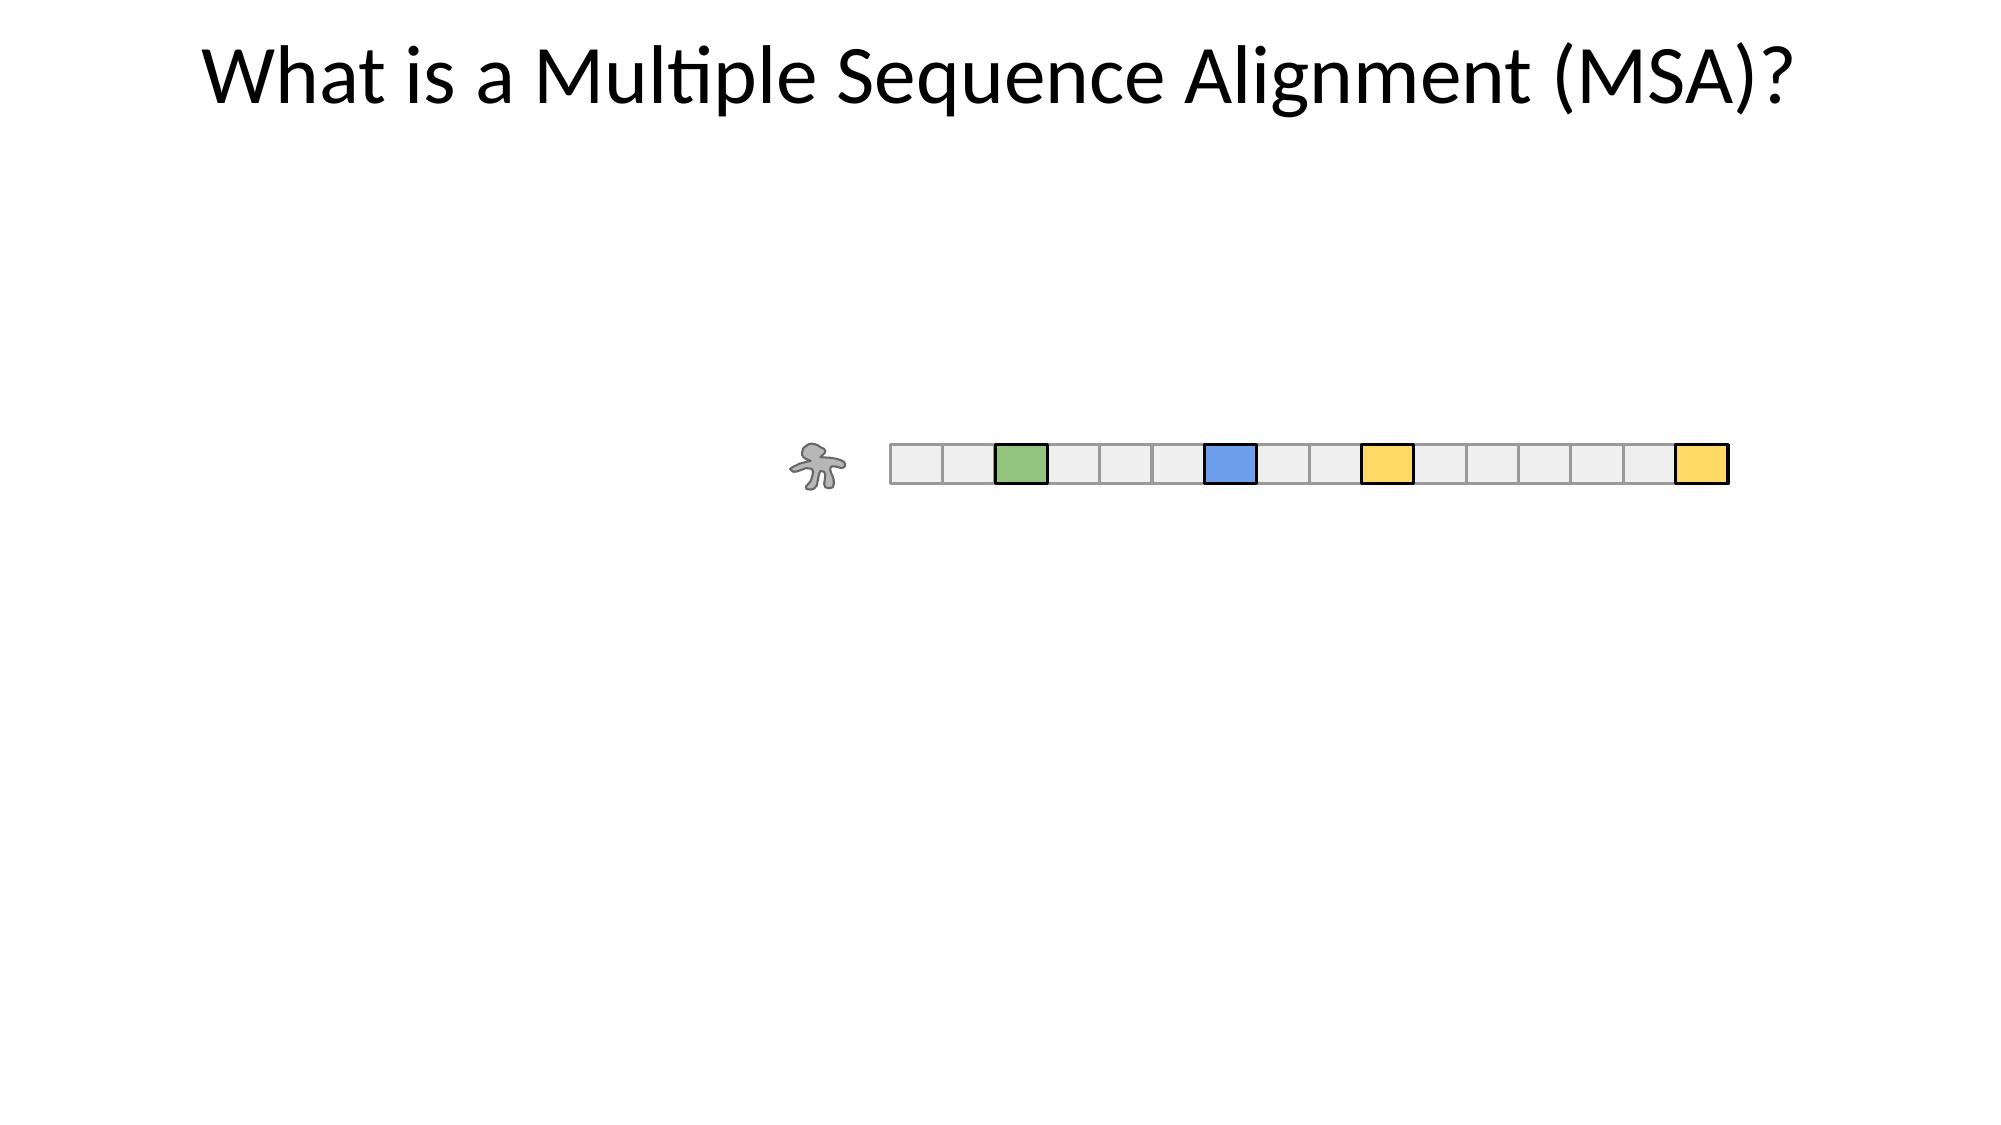

What is a Multiple Sequence Alignment (MSA)?